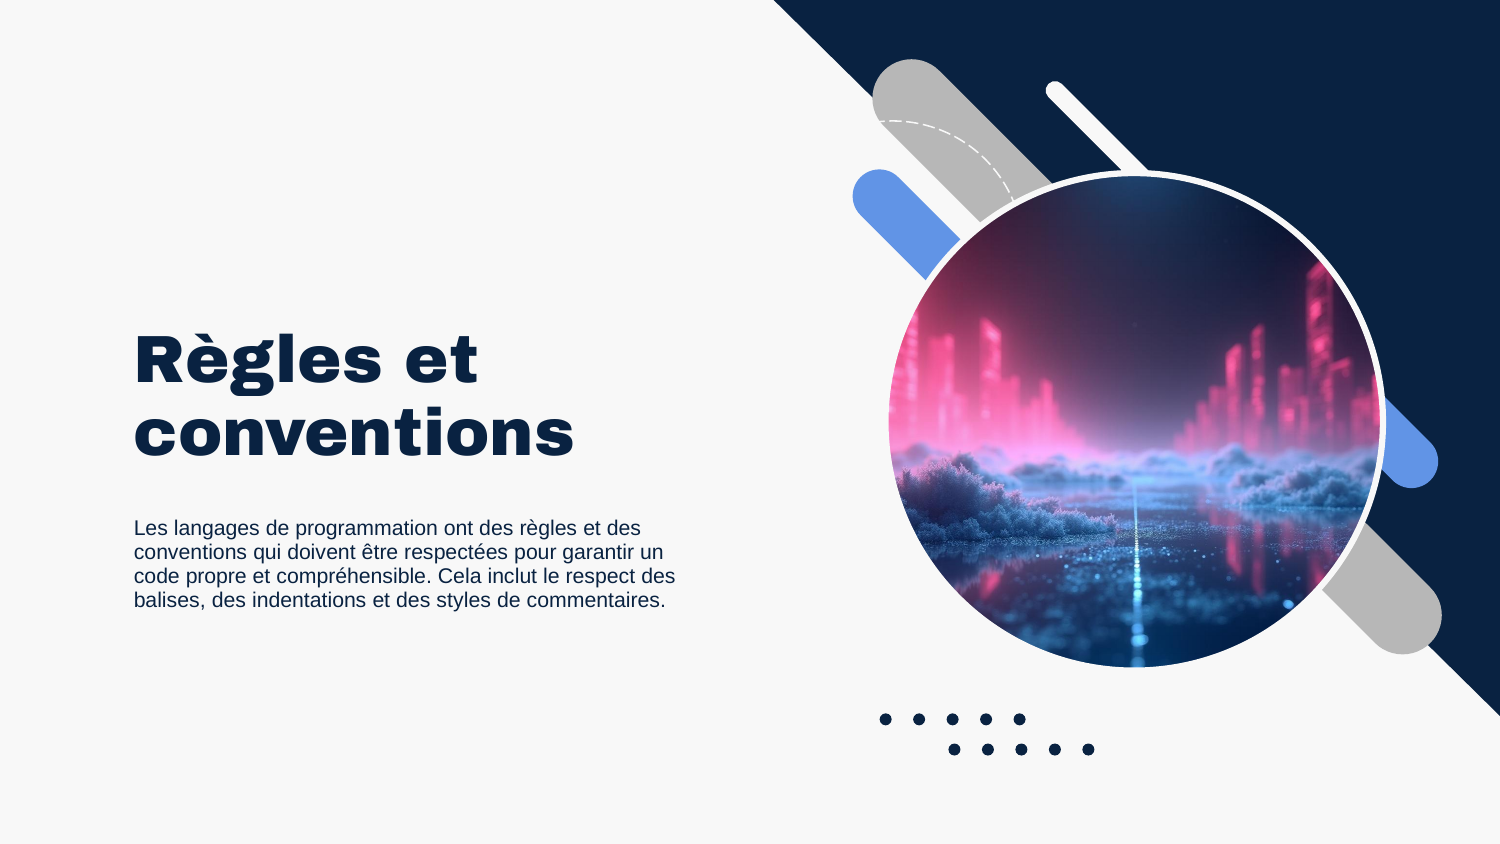

# Règles et conventions
Les langages de programmation ont des règles et des conventions qui doivent être respectées pour garantir un code propre et compréhensible. Cela inclut le respect des balises, des indentations et des styles de commentaires.